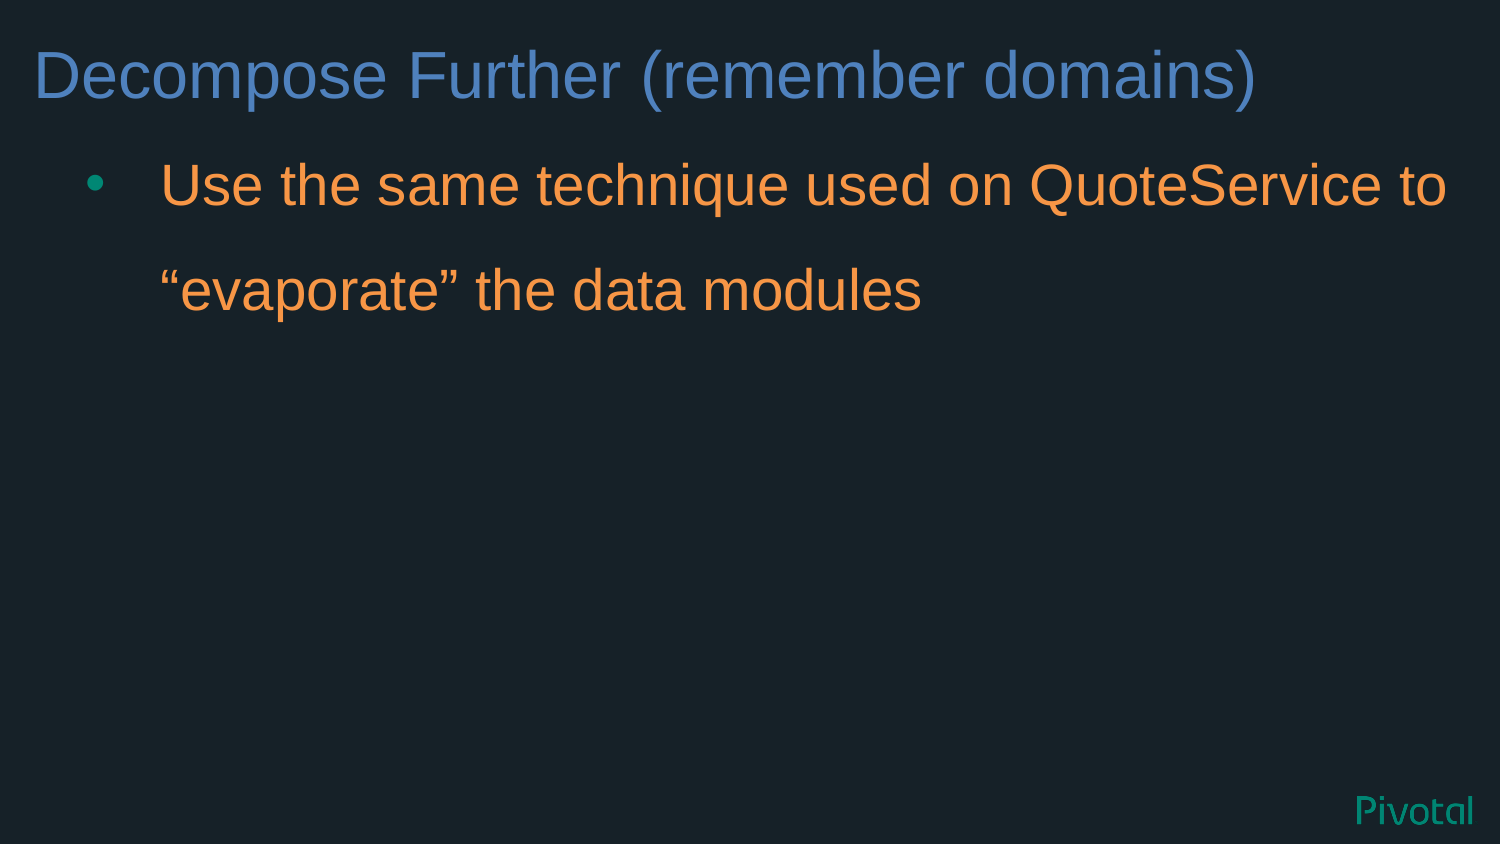

# Decompose Further (remember domains)
Use the same technique used on QuoteService to “evaporate” the data modules